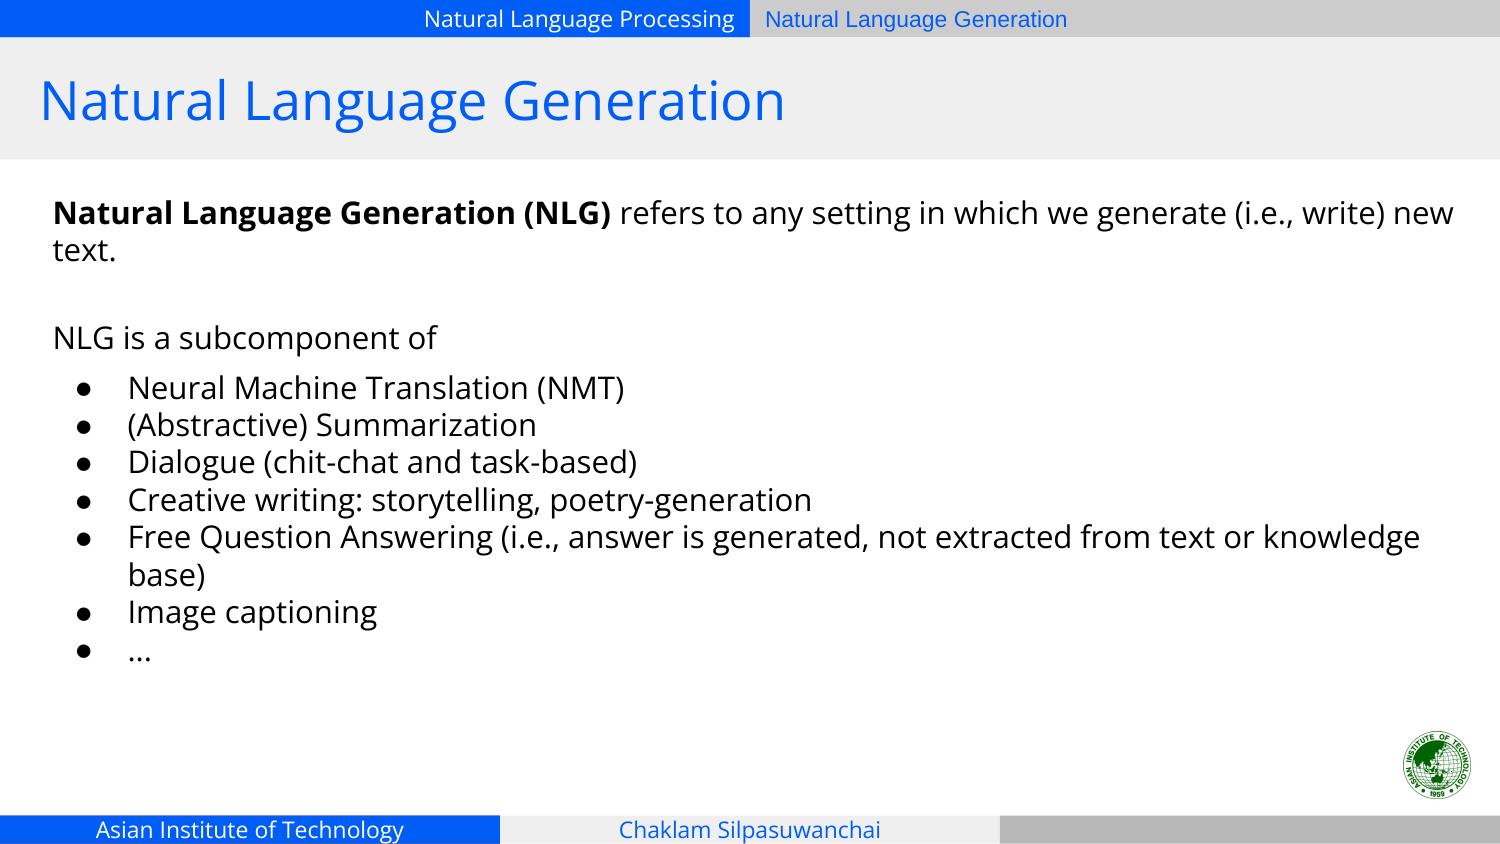

# Natural Language Generation
Natural Language Generation (NLG) refers to any setting in which we generate (i.e., write) new text.
NLG is a subcomponent of
Neural Machine Translation (NMT)
(Abstractive) Summarization
Dialogue (chit-chat and task-based)
Creative writing: storytelling, poetry-generation
Free Question Answering (i.e., answer is generated, not extracted from text or knowledge base)
Image captioning
...